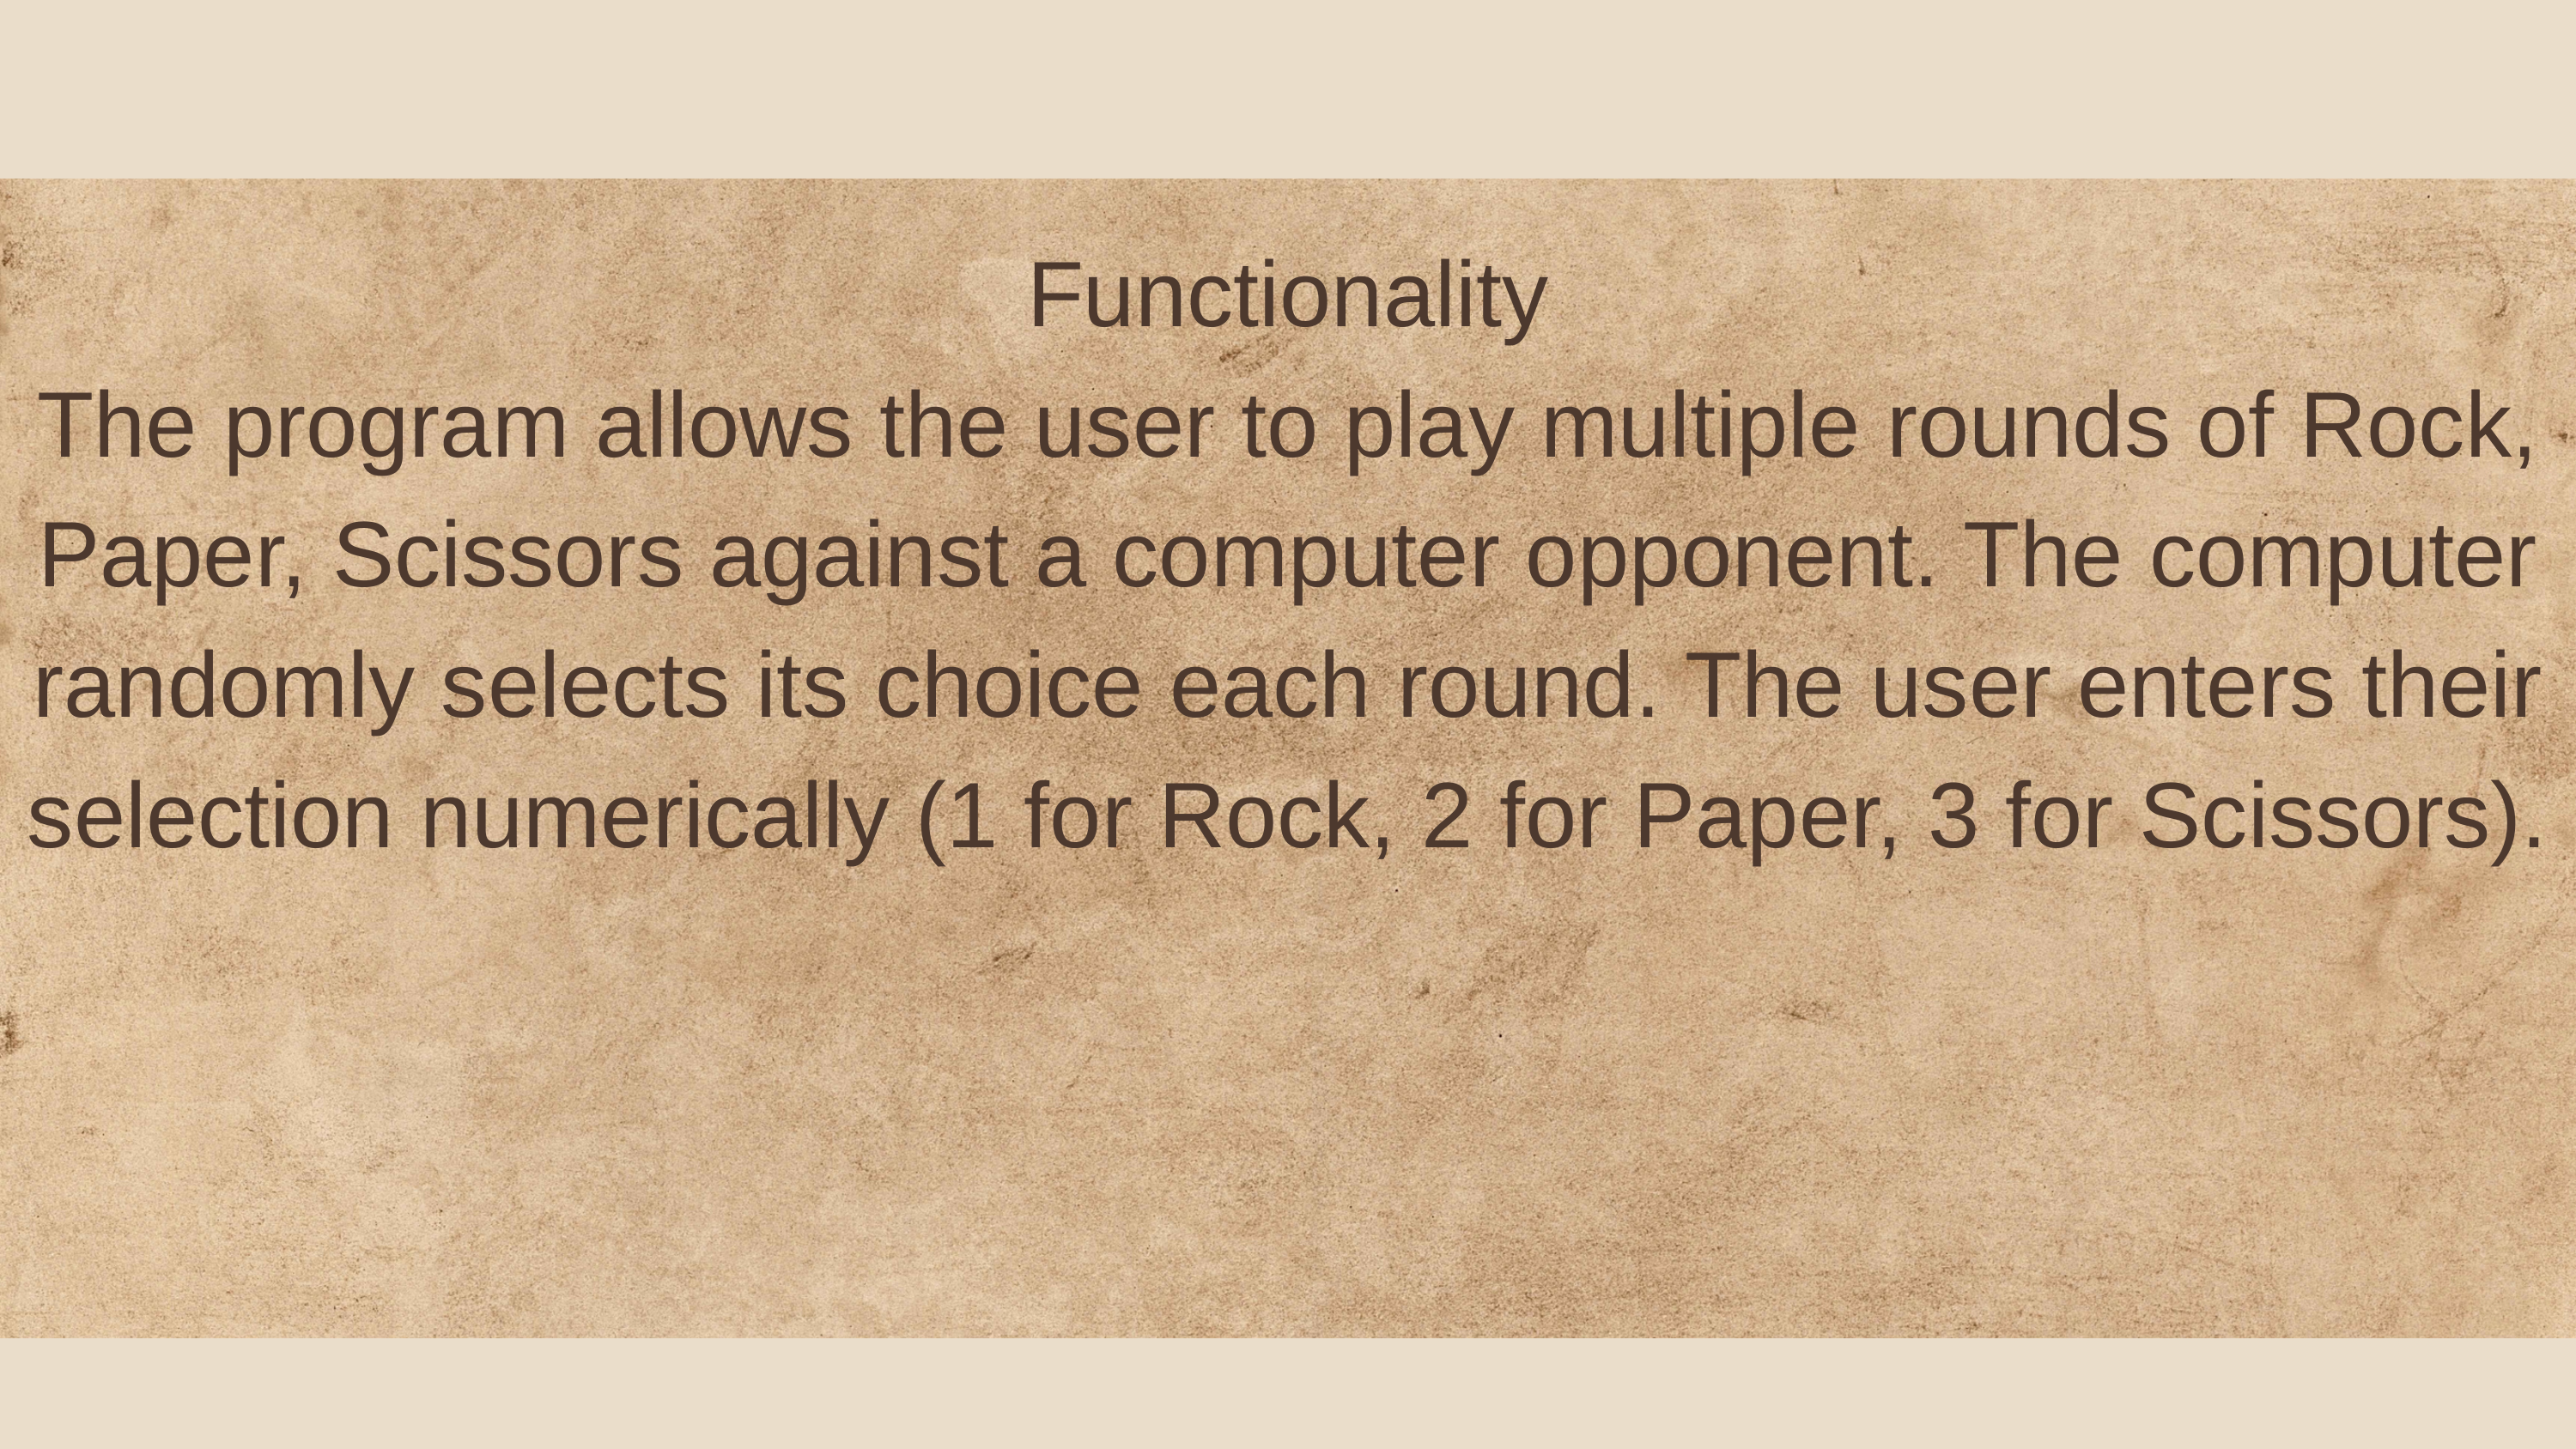

Functionality
The program allows the user to play multiple rounds of Rock, Paper, Scissors against a computer opponent. The computer randomly selects its choice each round. The user enters their selection numerically (1 for Rock, 2 for Paper, 3 for Scissors).